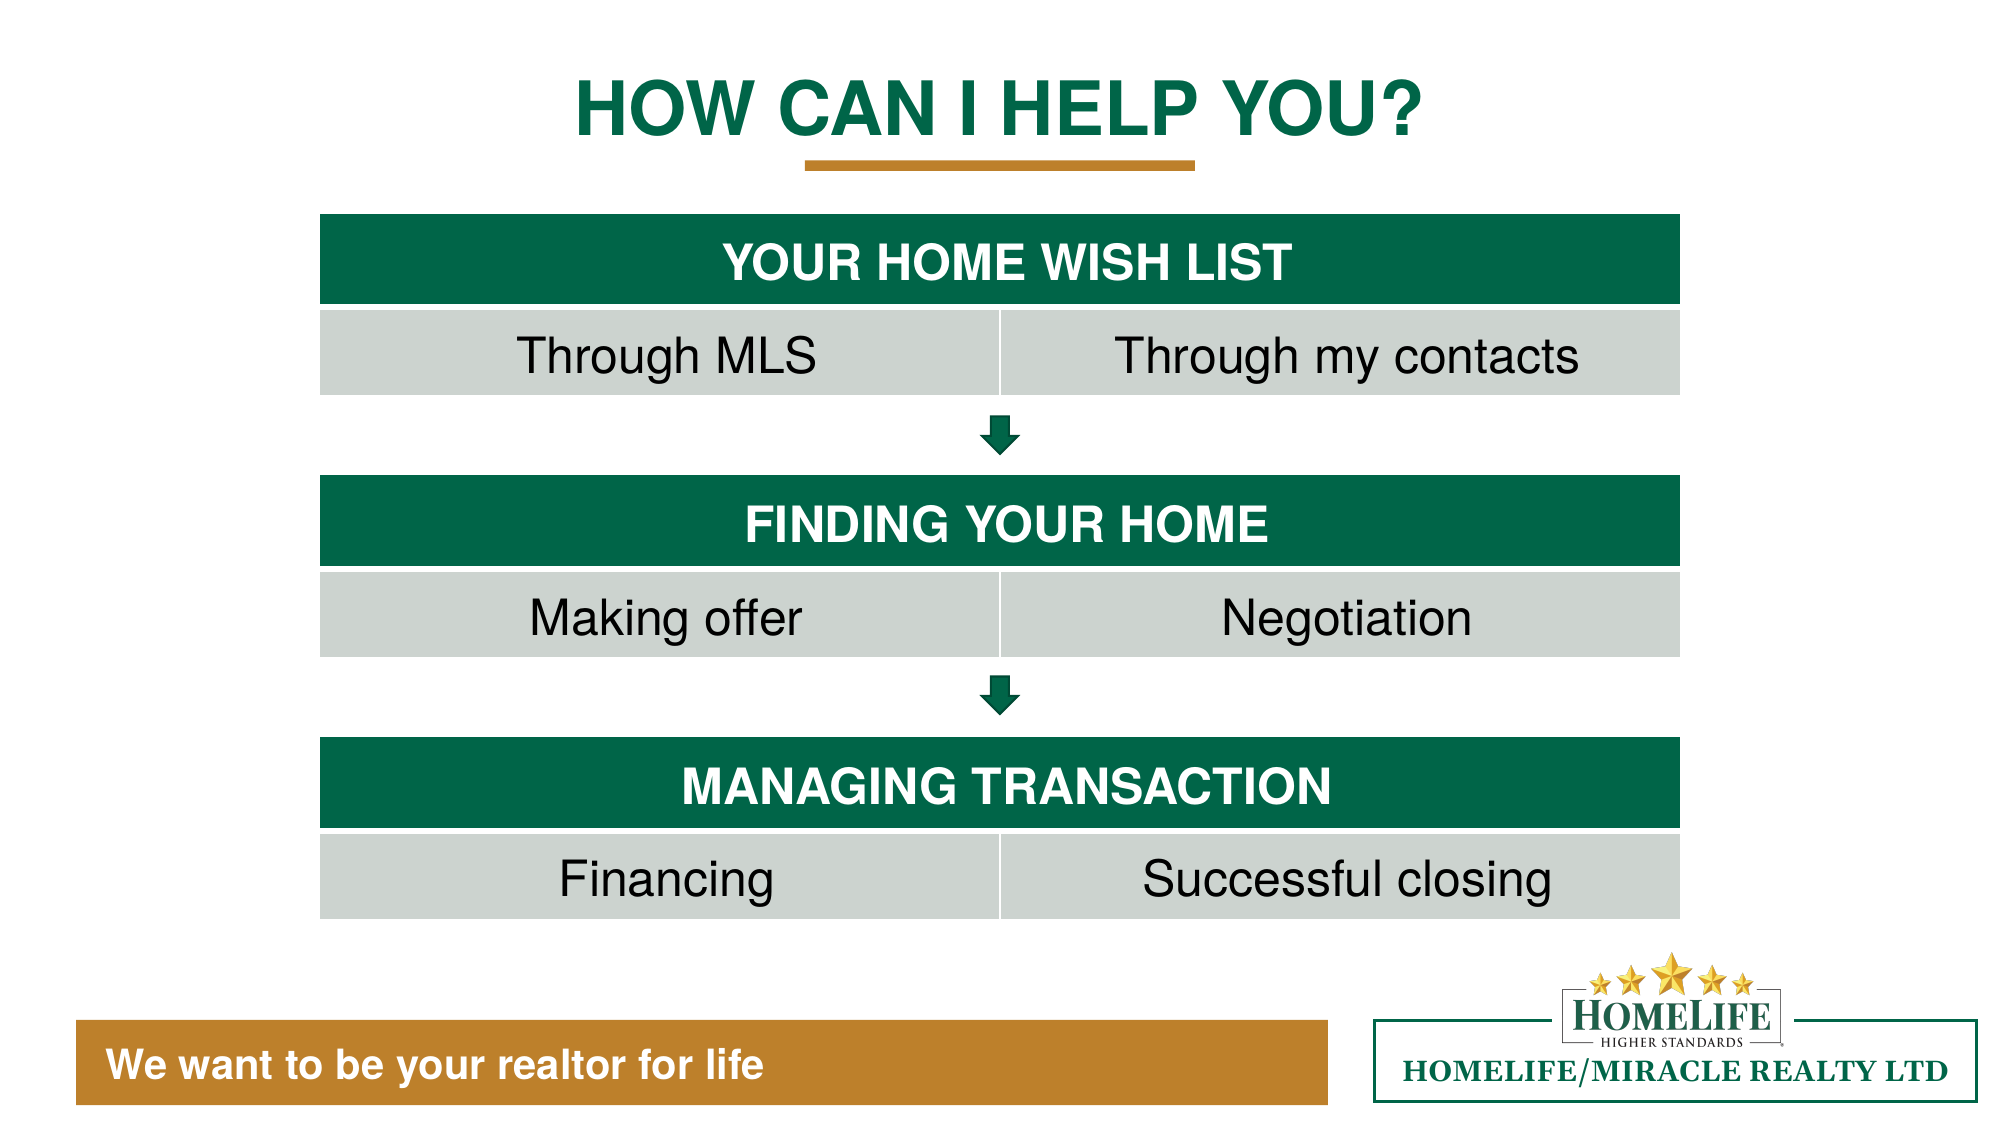

HOW CAN I HELP YOU?
| YOUR HOME WISH LIST |  |
| --- | --- |
| Through MLS | Through my contacts |

| FINDING YOUR HOME |  |
| --- | --- |
| Making offer | Negotiation |

| MANAGING TRANSACTION |  |
| --- | --- |
| Financing | Successful closing |
We want to be your realtor for life